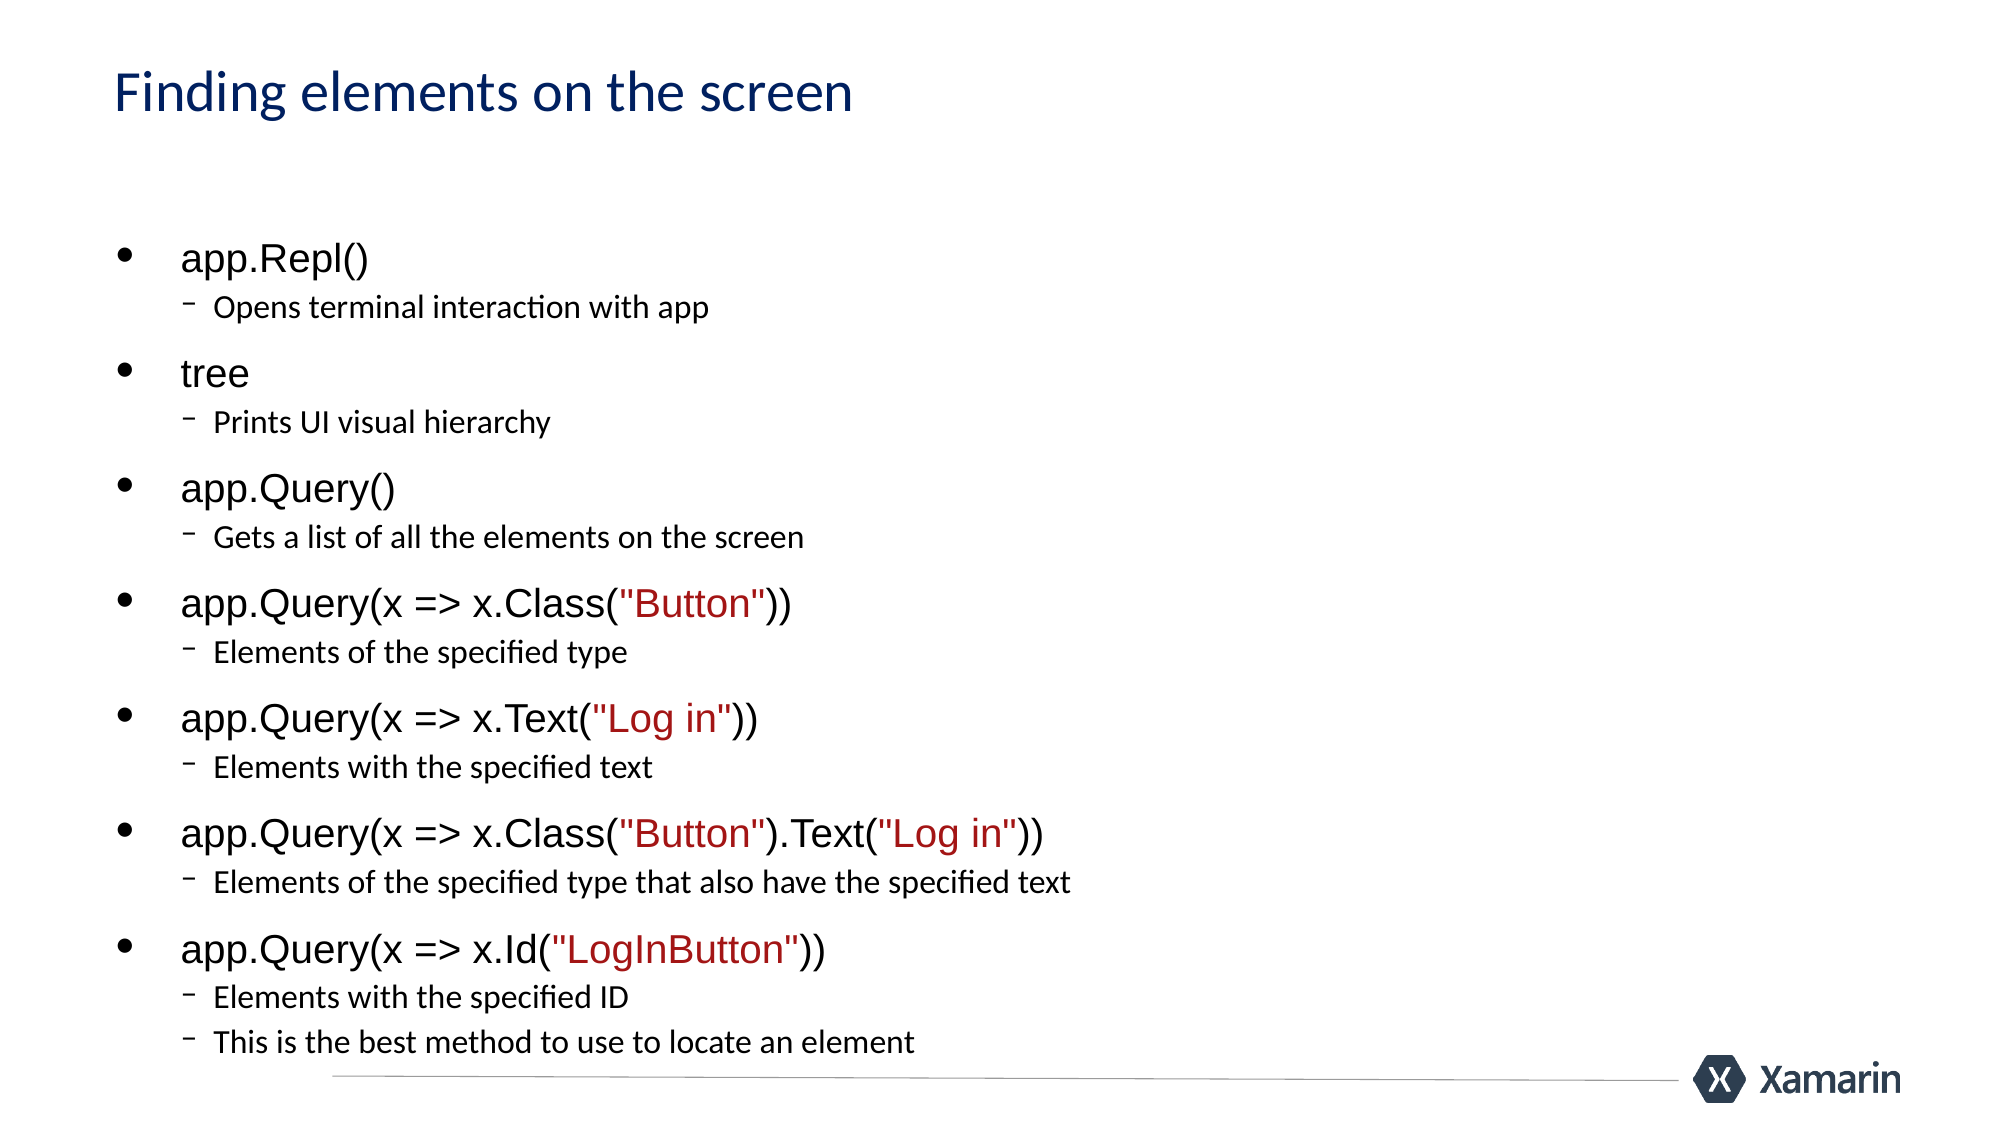

# Finding elements on the screen
app.Repl()
Opens terminal interaction with app
tree
Prints UI visual hierarchy
app.Query()
Gets a list of all the elements on the screen
app.Query(x => x.Class("Button"))
Elements of the specified type
app.Query(x => x.Text("Log in"))
Elements with the specified text
app.Query(x => x.Class("Button").Text("Log in"))
Elements of the specified type that also have the specified text
app.Query(x => x.Id("LogInButton"))
Elements with the specified ID
This is the best method to use to locate an element